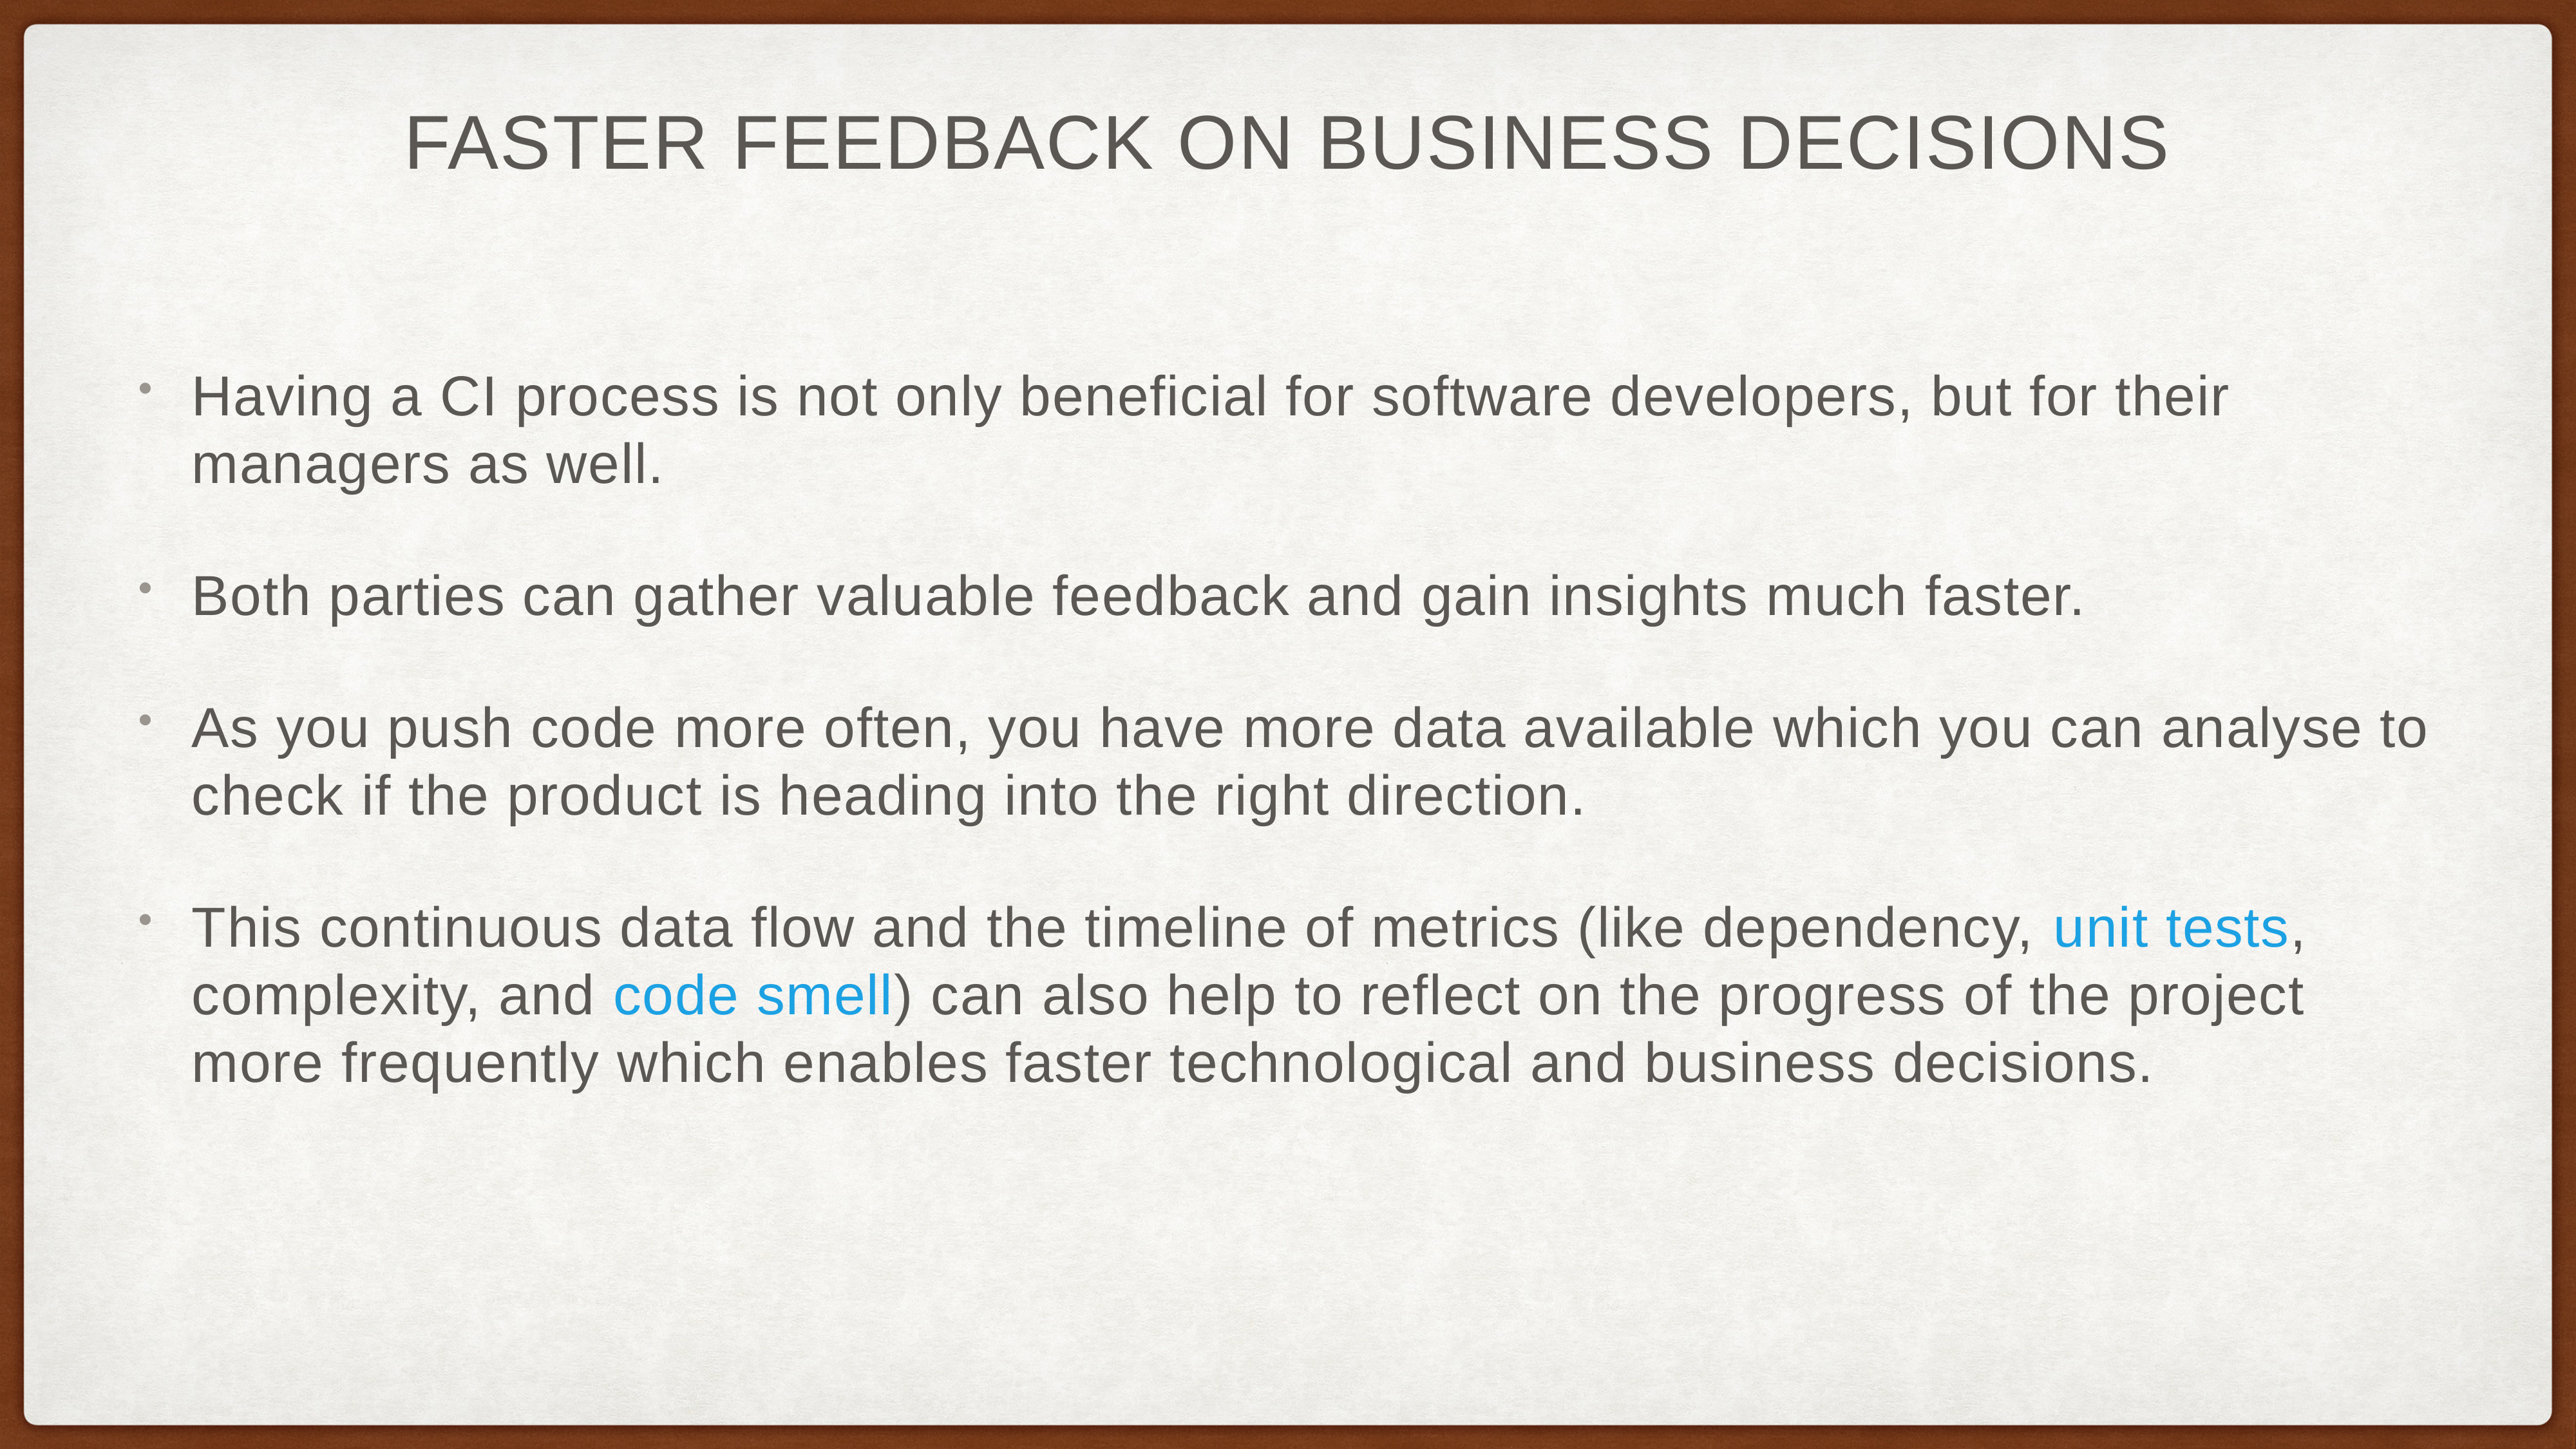

# Faster feedback on business decisions
Having a CI process is not only beneficial for software developers, but for their managers as well.
Both parties can gather valuable feedback and gain insights much faster.
As you push code more often, you have more data available which you can analyse to check if the product is heading into the right direction.
This continuous data flow and the timeline of metrics (like dependency, unit tests, complexity, and code smell) can also help to reflect on the progress of the project more frequently which enables faster technological and business decisions.